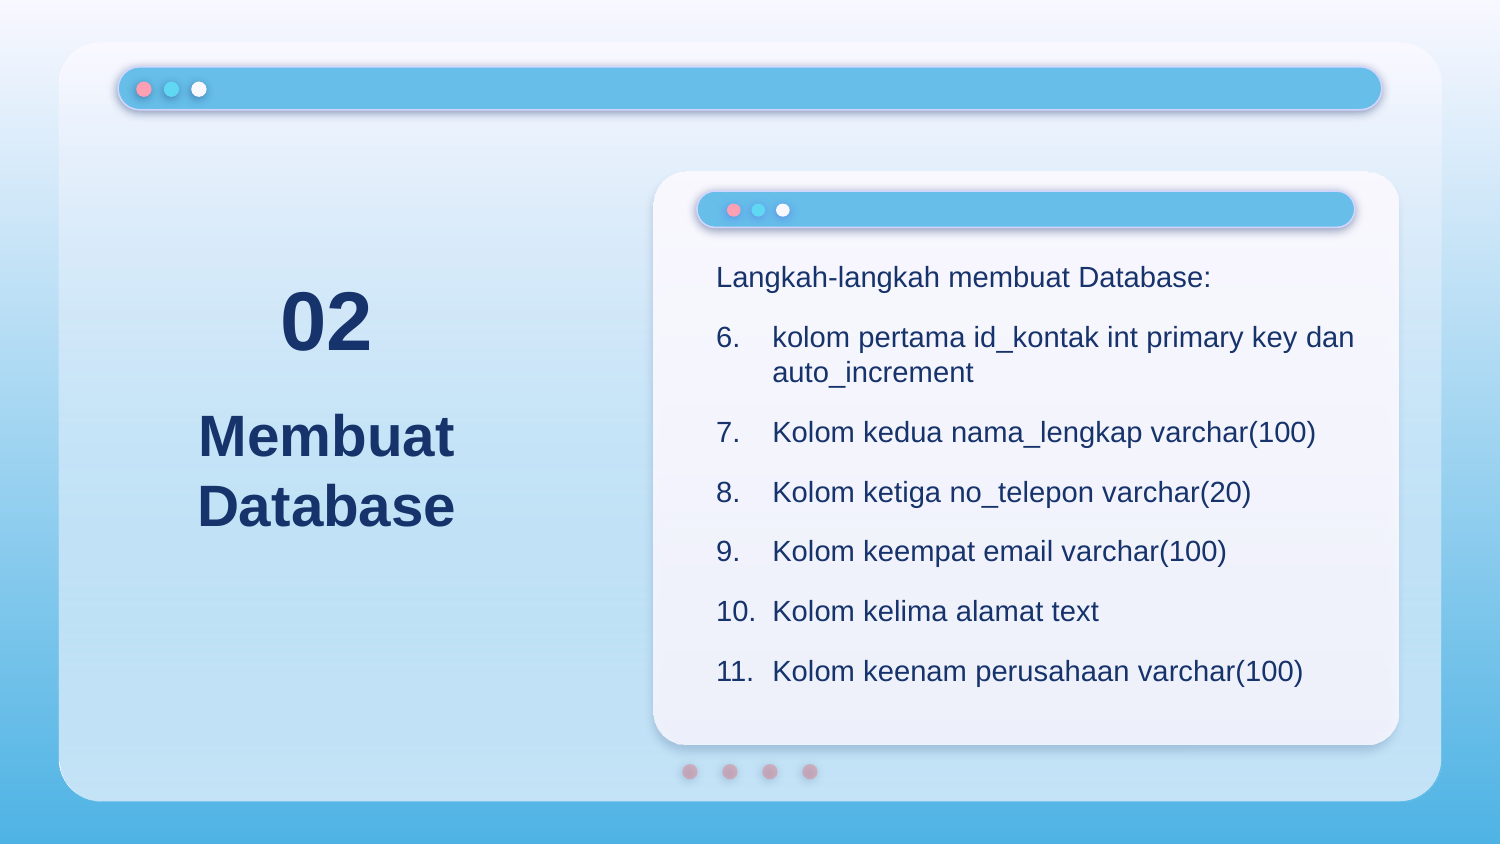

Langkah-langkah membuat Database:
kolom pertama id_kontak int primary key dan auto_increment
Kolom kedua nama_lengkap varchar(100)
Kolom ketiga no_telepon varchar(20)
Kolom keempat email varchar(100)
Kolom kelima alamat text
Kolom keenam perusahaan varchar(100)
02
# Membuat Database